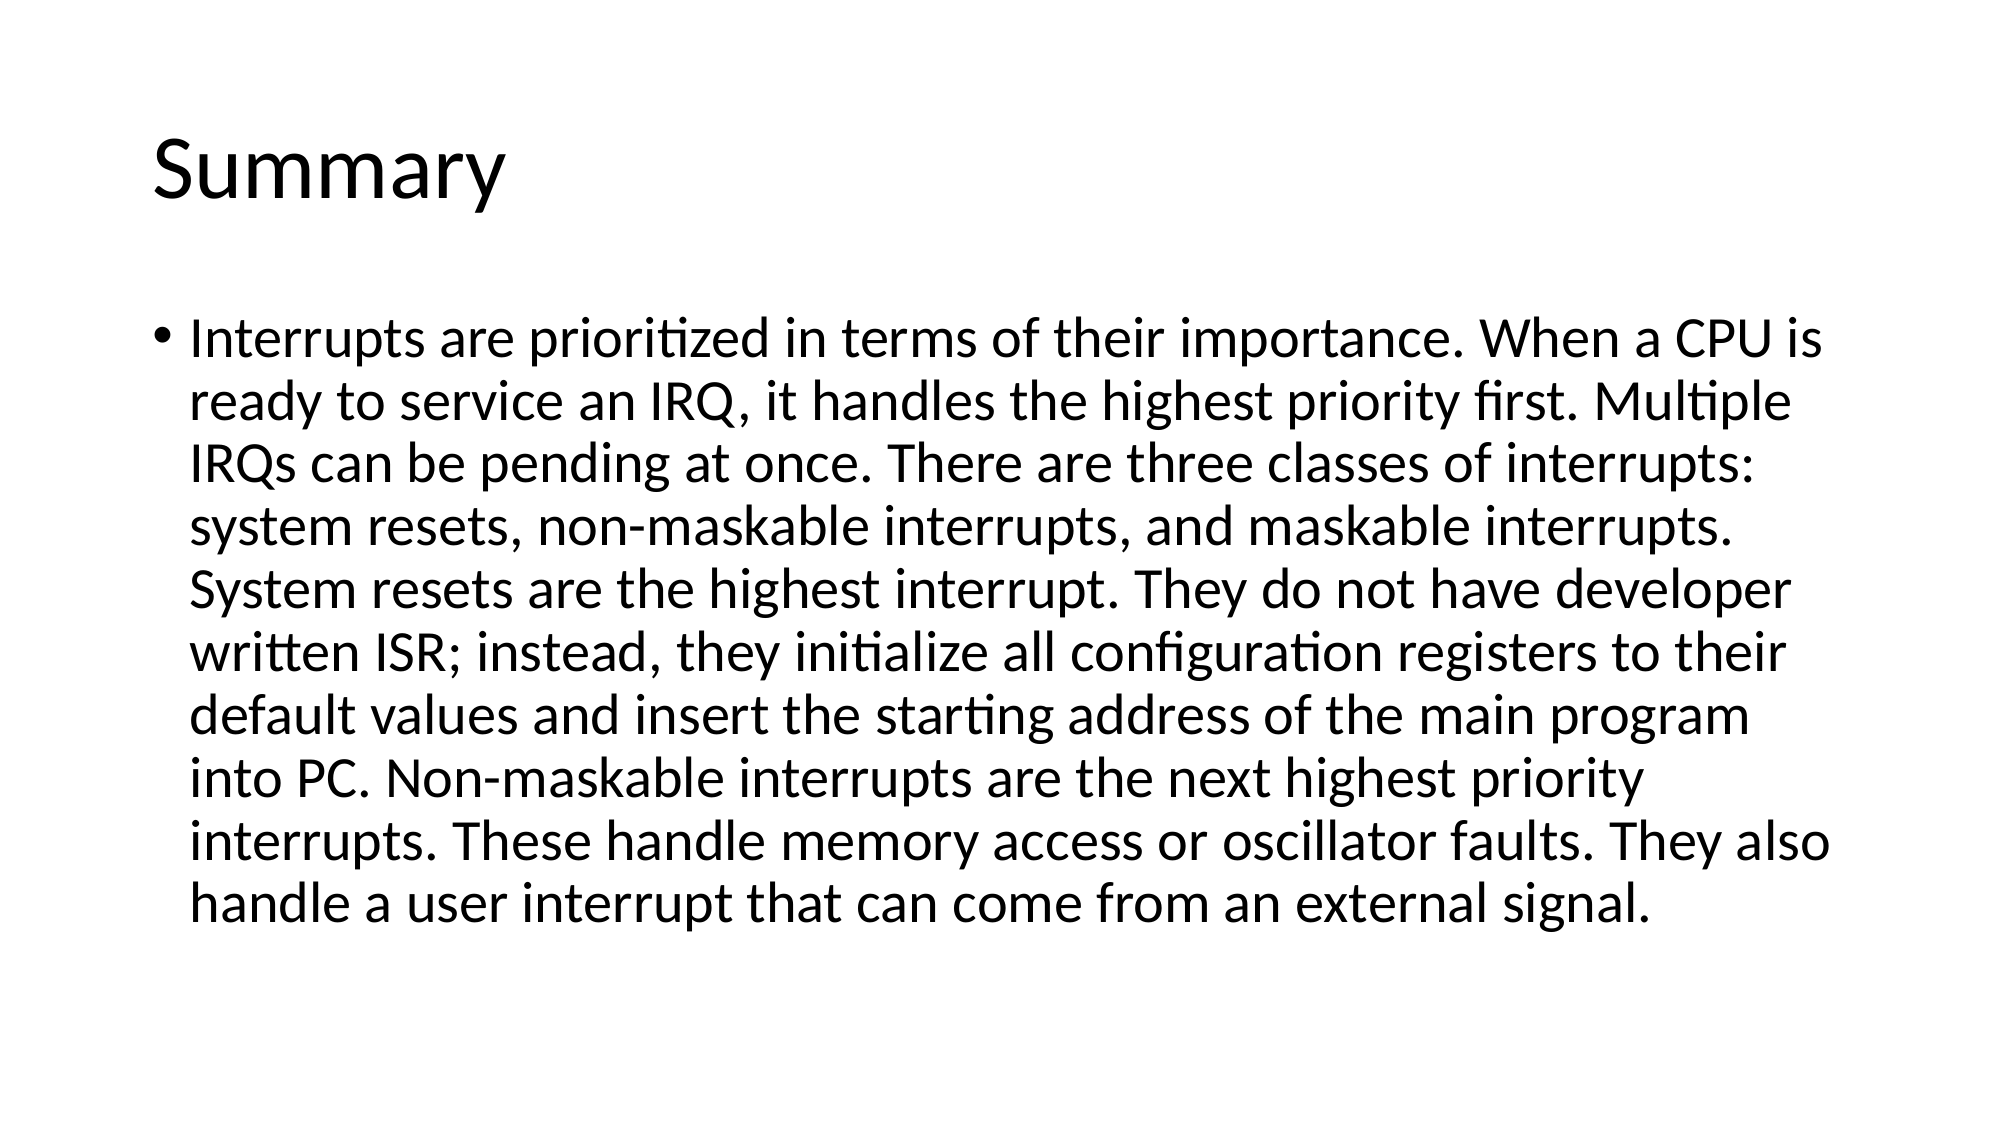

# Summary
Interrupts are prioritized in terms of their importance. When a CPU is ready to service an IRQ, it handles the highest priority first. Multiple IRQs can be pending at once. There are three classes of interrupts: system resets, non-maskable interrupts, and maskable interrupts. System resets are the highest interrupt. They do not have developer written ISR; instead, they initialize all configuration registers to their default values and insert the starting address of the main program into PC. Non-maskable interrupts are the next highest priority interrupts. These handle memory access or oscillator faults. They also handle a user interrupt that can come from an external signal.